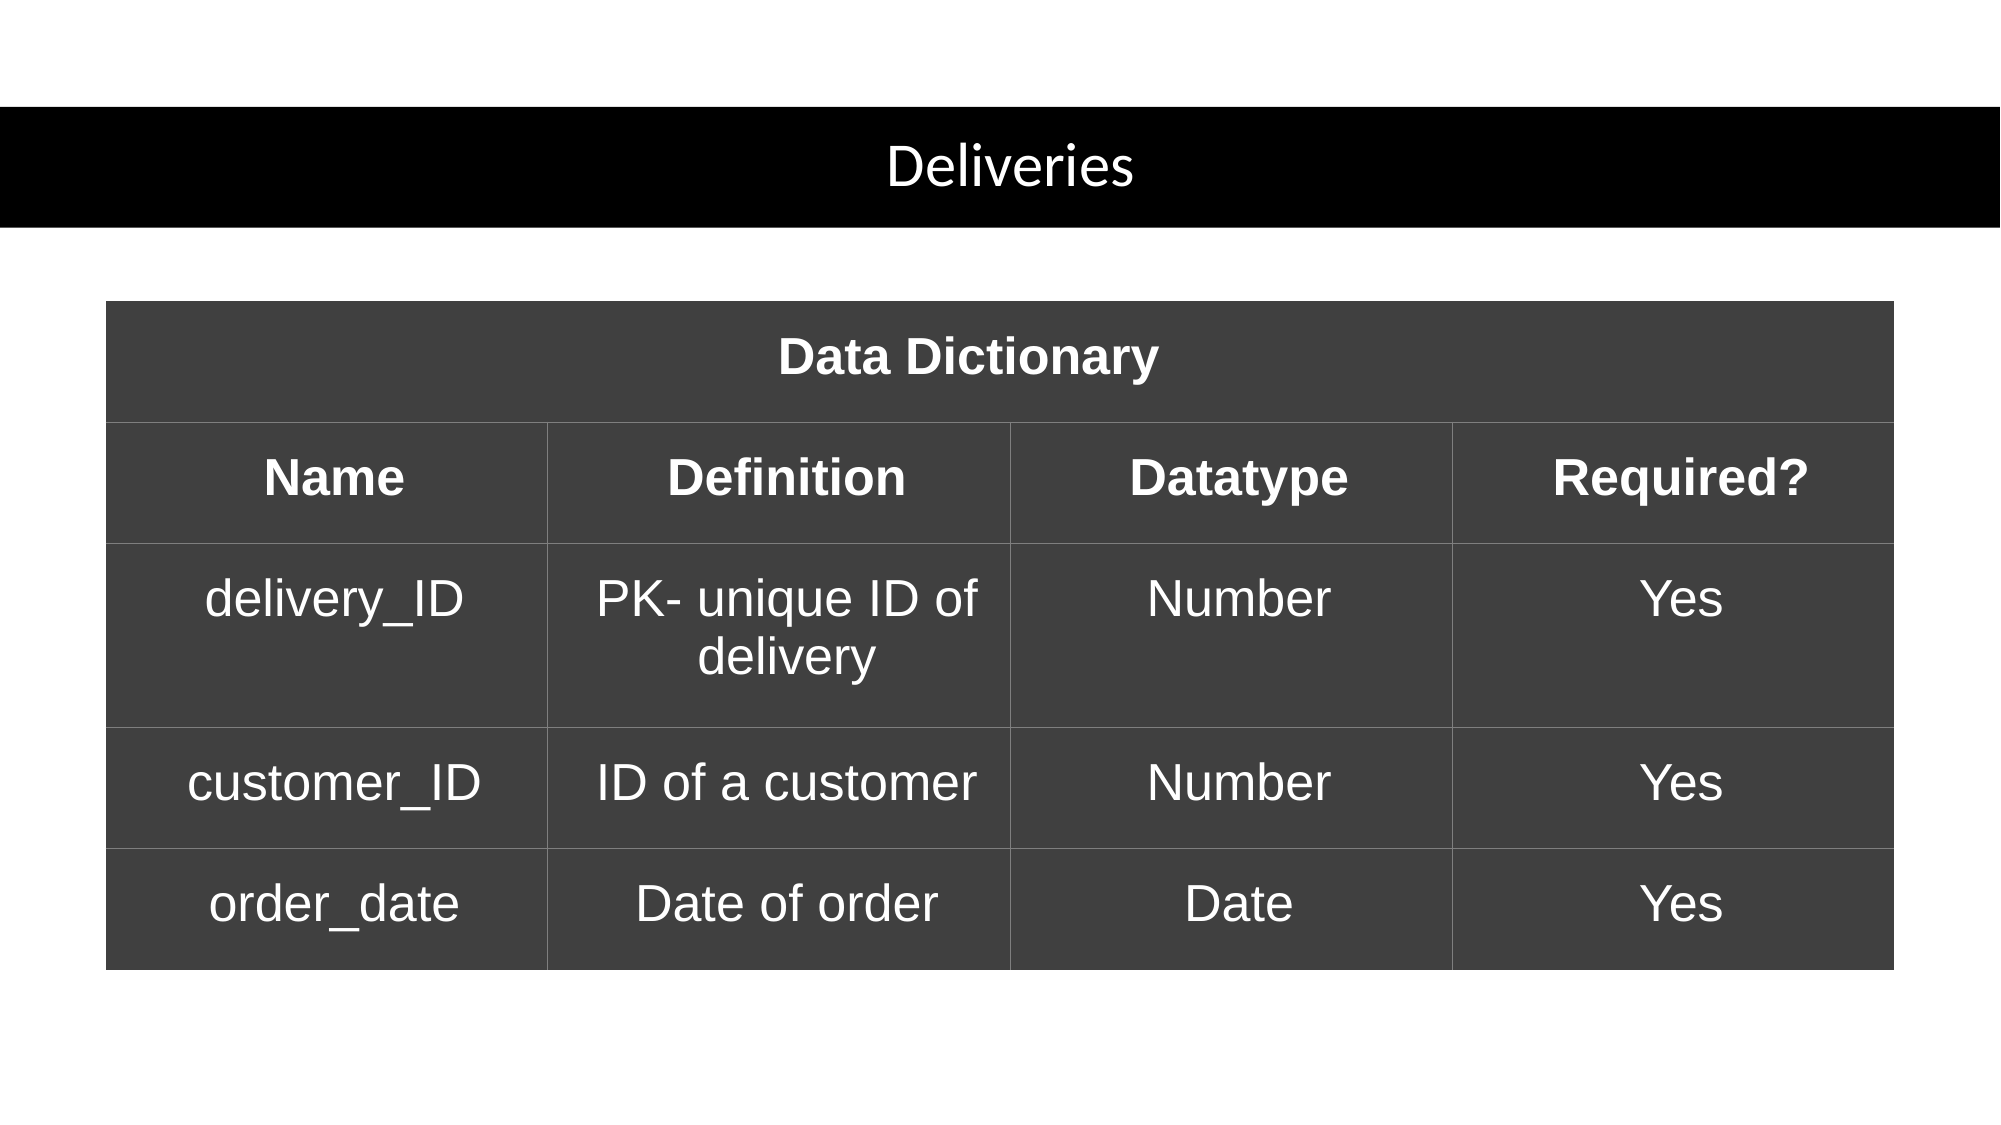

Deliveries

| Data Dictionary |  |  |  |
| --- | --- | --- | --- |
| Name | Definition | Datatype | Required? |
| delivery\_ID | PK- unique ID of delivery | Number | Yes |
| customer\_ID | ID of a customer | Number | Yes |
| order\_date | Date of order | Date | Yes |